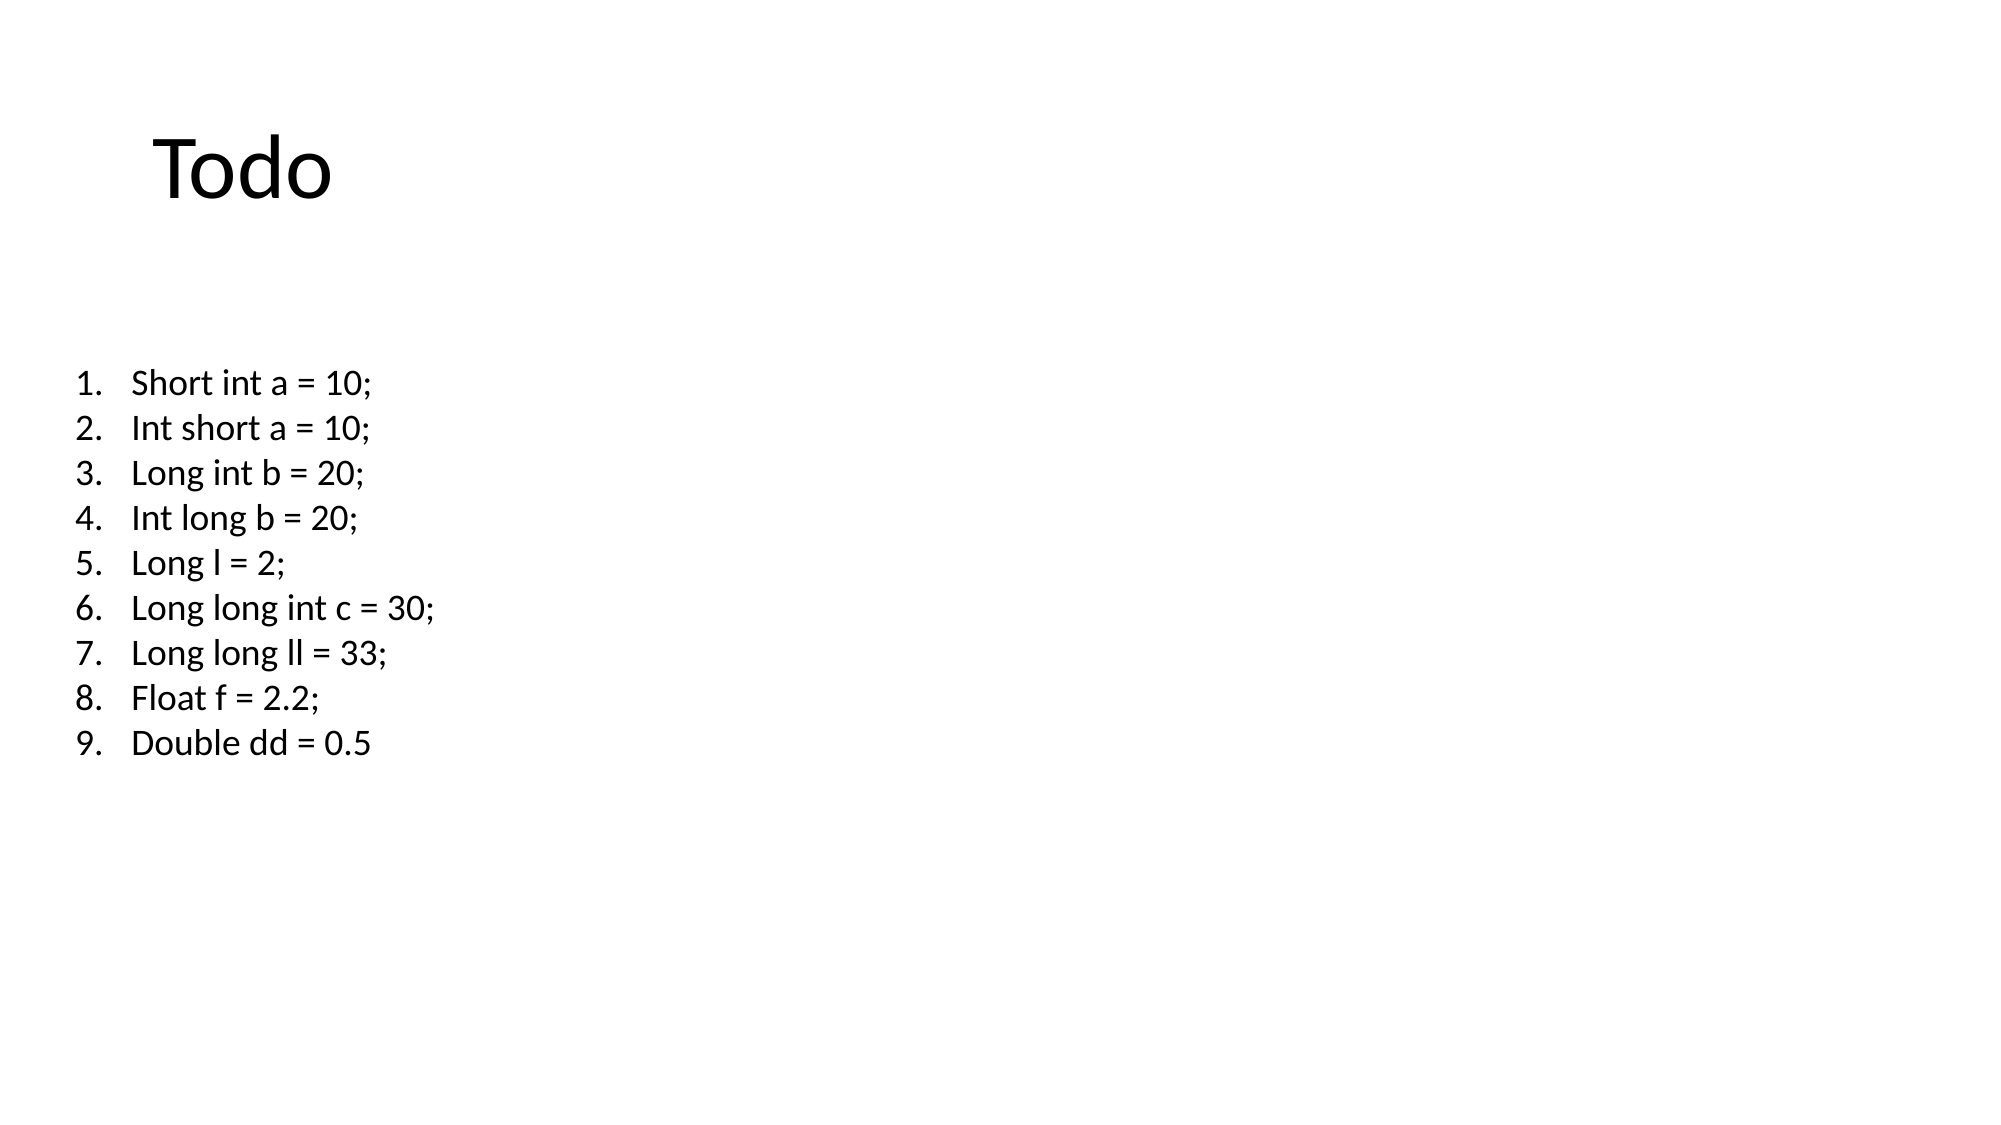

# Todo
Short int a = 10;
Int short a = 10;
Long int b = 20;
Int long b = 20;
Long l = 2;
Long long int c = 30;
Long long ll = 33;
Float f = 2.2;
Double dd = 0.5